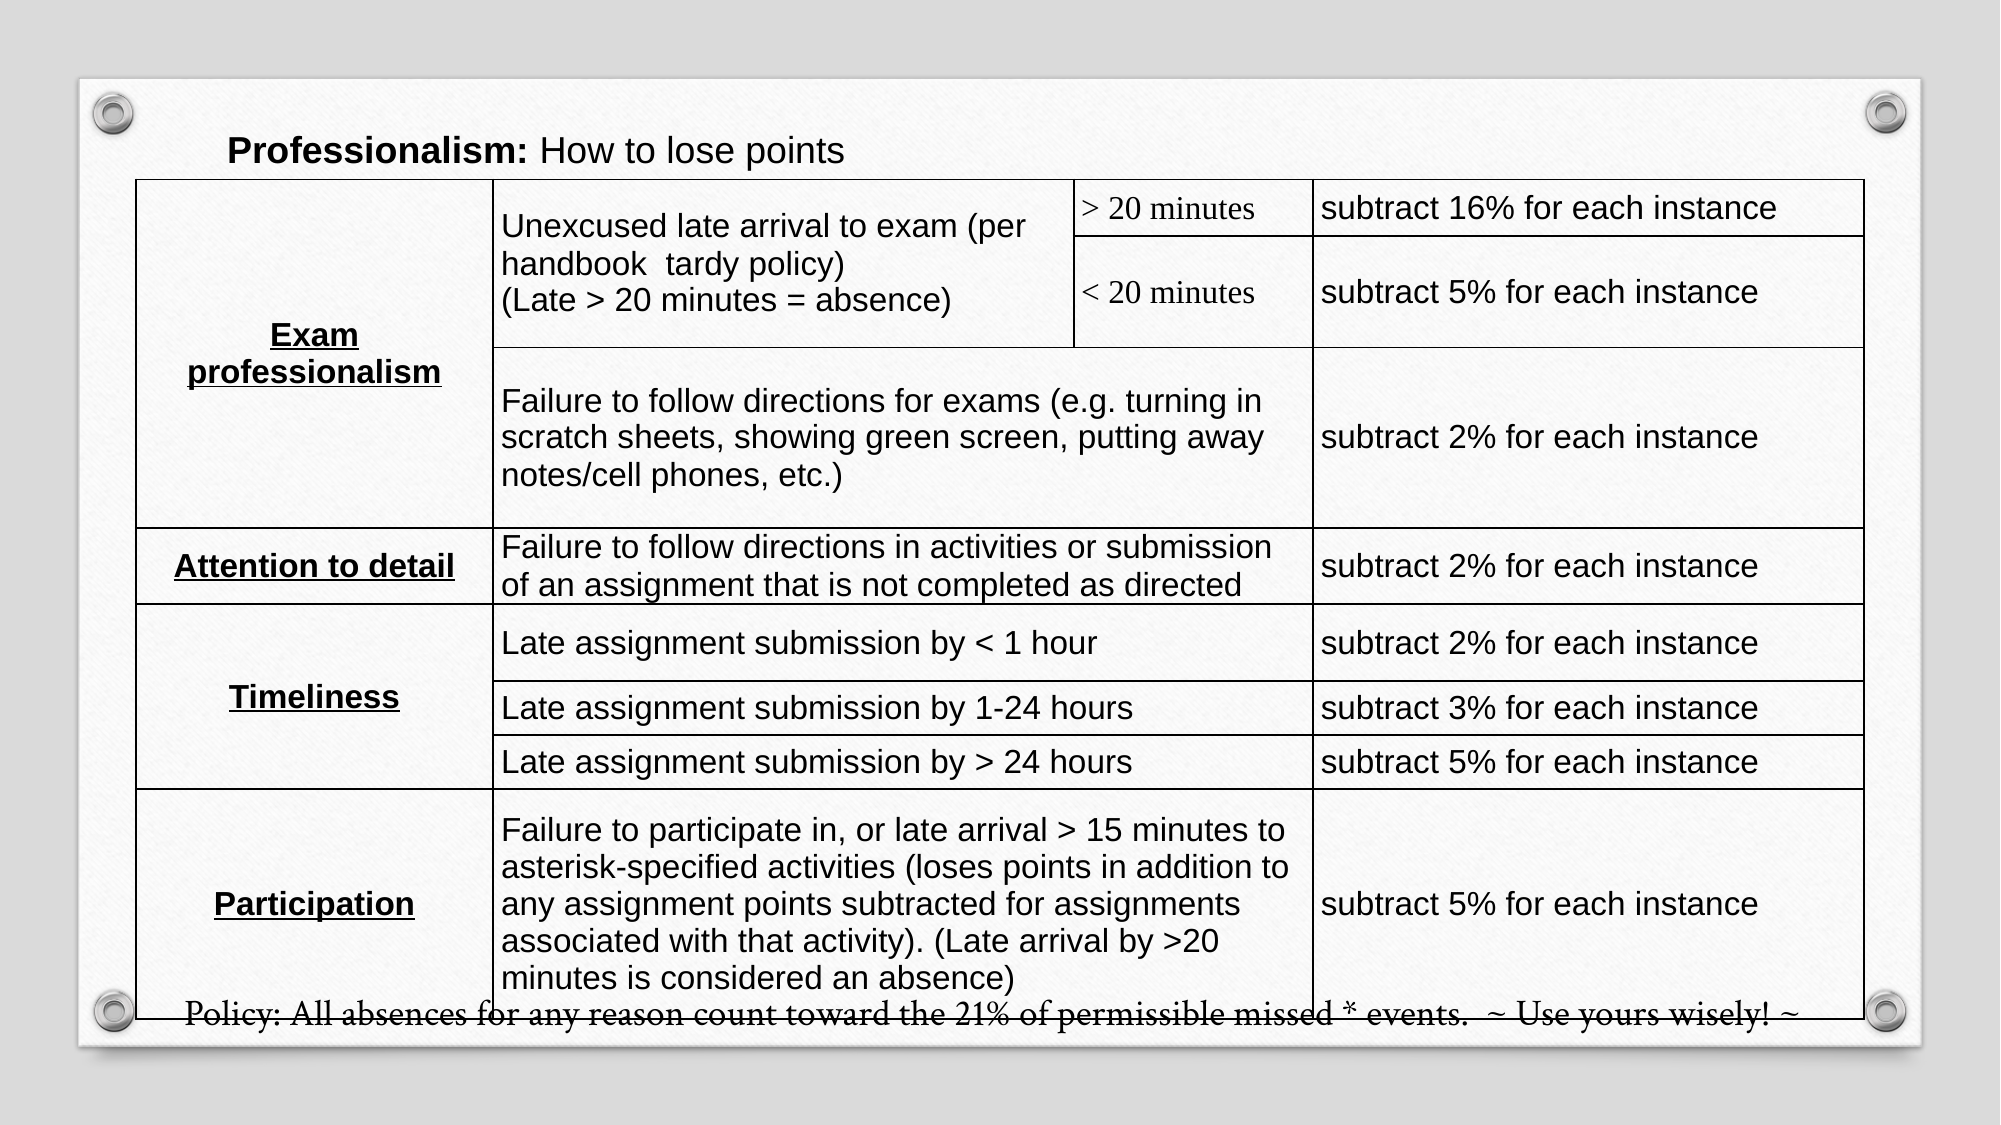

Professionalism: How to lose points
| Exam professionalism | Unexcused late arrival to exam (per handbook tardy policy) (Late > 20 minutes = absence) | > 20 minutes | subtract 16% for each instance |
| --- | --- | --- | --- |
|  |  | < 20 minutes | subtract 5% for each instance |
|  | Failure to follow directions for exams (e.g. turning in scratch sheets, showing green screen, putting away notes/cell phones, etc.) |  | subtract 2% for each instance |
| Attention to detail | Failure to follow directions in activities or submission of an assignment that is not completed as directed |  | subtract 2% for each instance |
| Timeliness | Late assignment submission by < 1 hour |  | subtract 2% for each instance |
|  | Late assignment submission by 1-24 hours |  | subtract 3% for each instance |
|  | Late assignment submission by > 24 hours |  | subtract 5% for each instance |
| Participation | Failure to participate in, or late arrival > 15 minutes to asterisk-specified activities (loses points in addition to any assignment points subtracted for assignments associated with that activity). (Late arrival by >20 minutes is considered an absence) |  | subtract 5% for each instance |
Policy: All absences for any reason count toward the 21% of permissible missed * events.  ~ Use yours wisely! ~